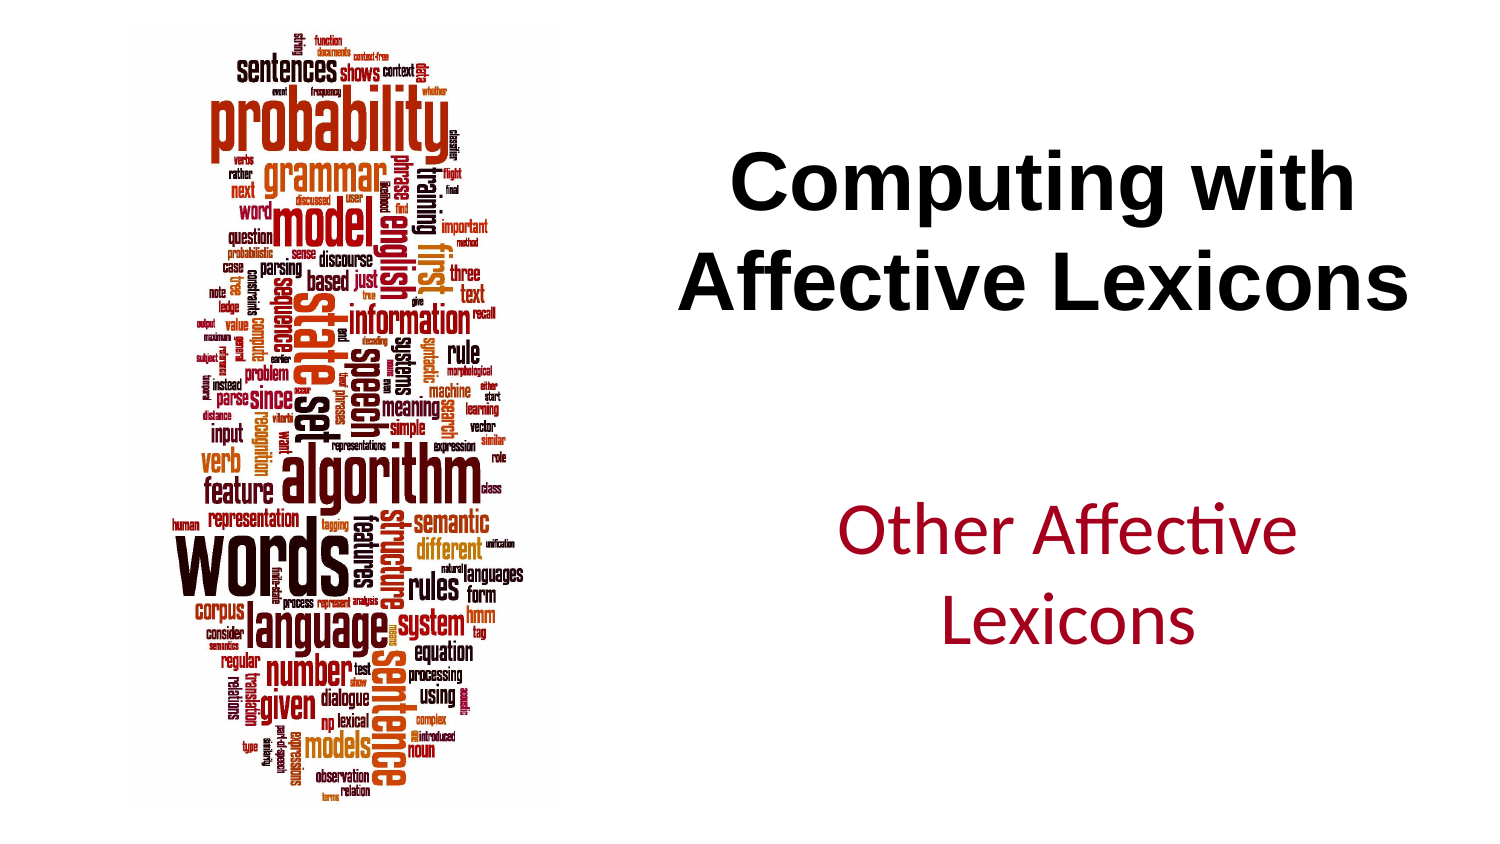

# Computing with Affective Lexicons
Other Affective Lexicons